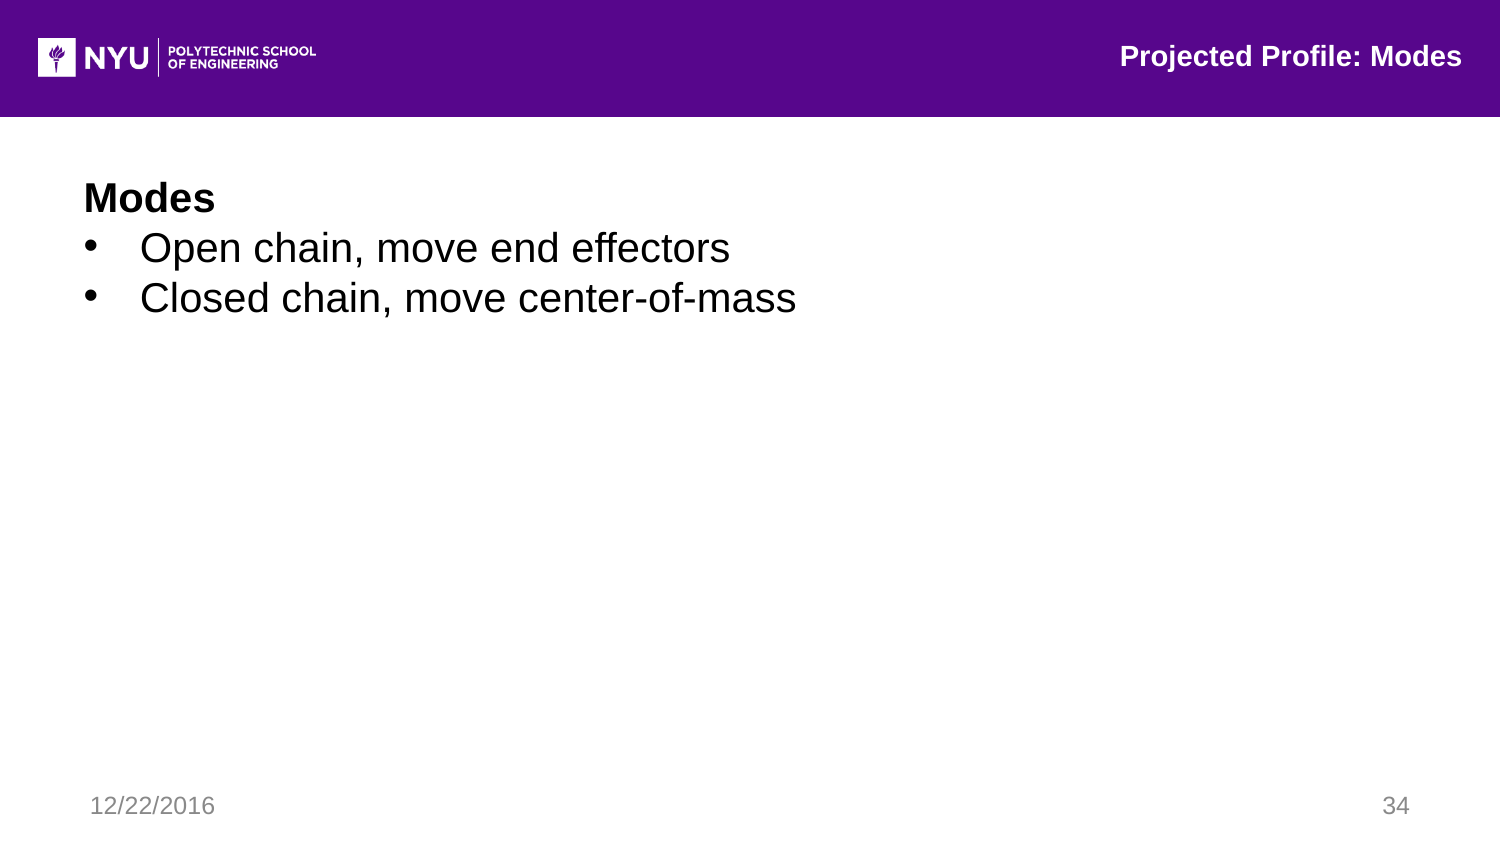

Projected Profile: Modes
Modes
Open chain, move end effectors
Closed chain, move center-of-mass

12/22/2016
34